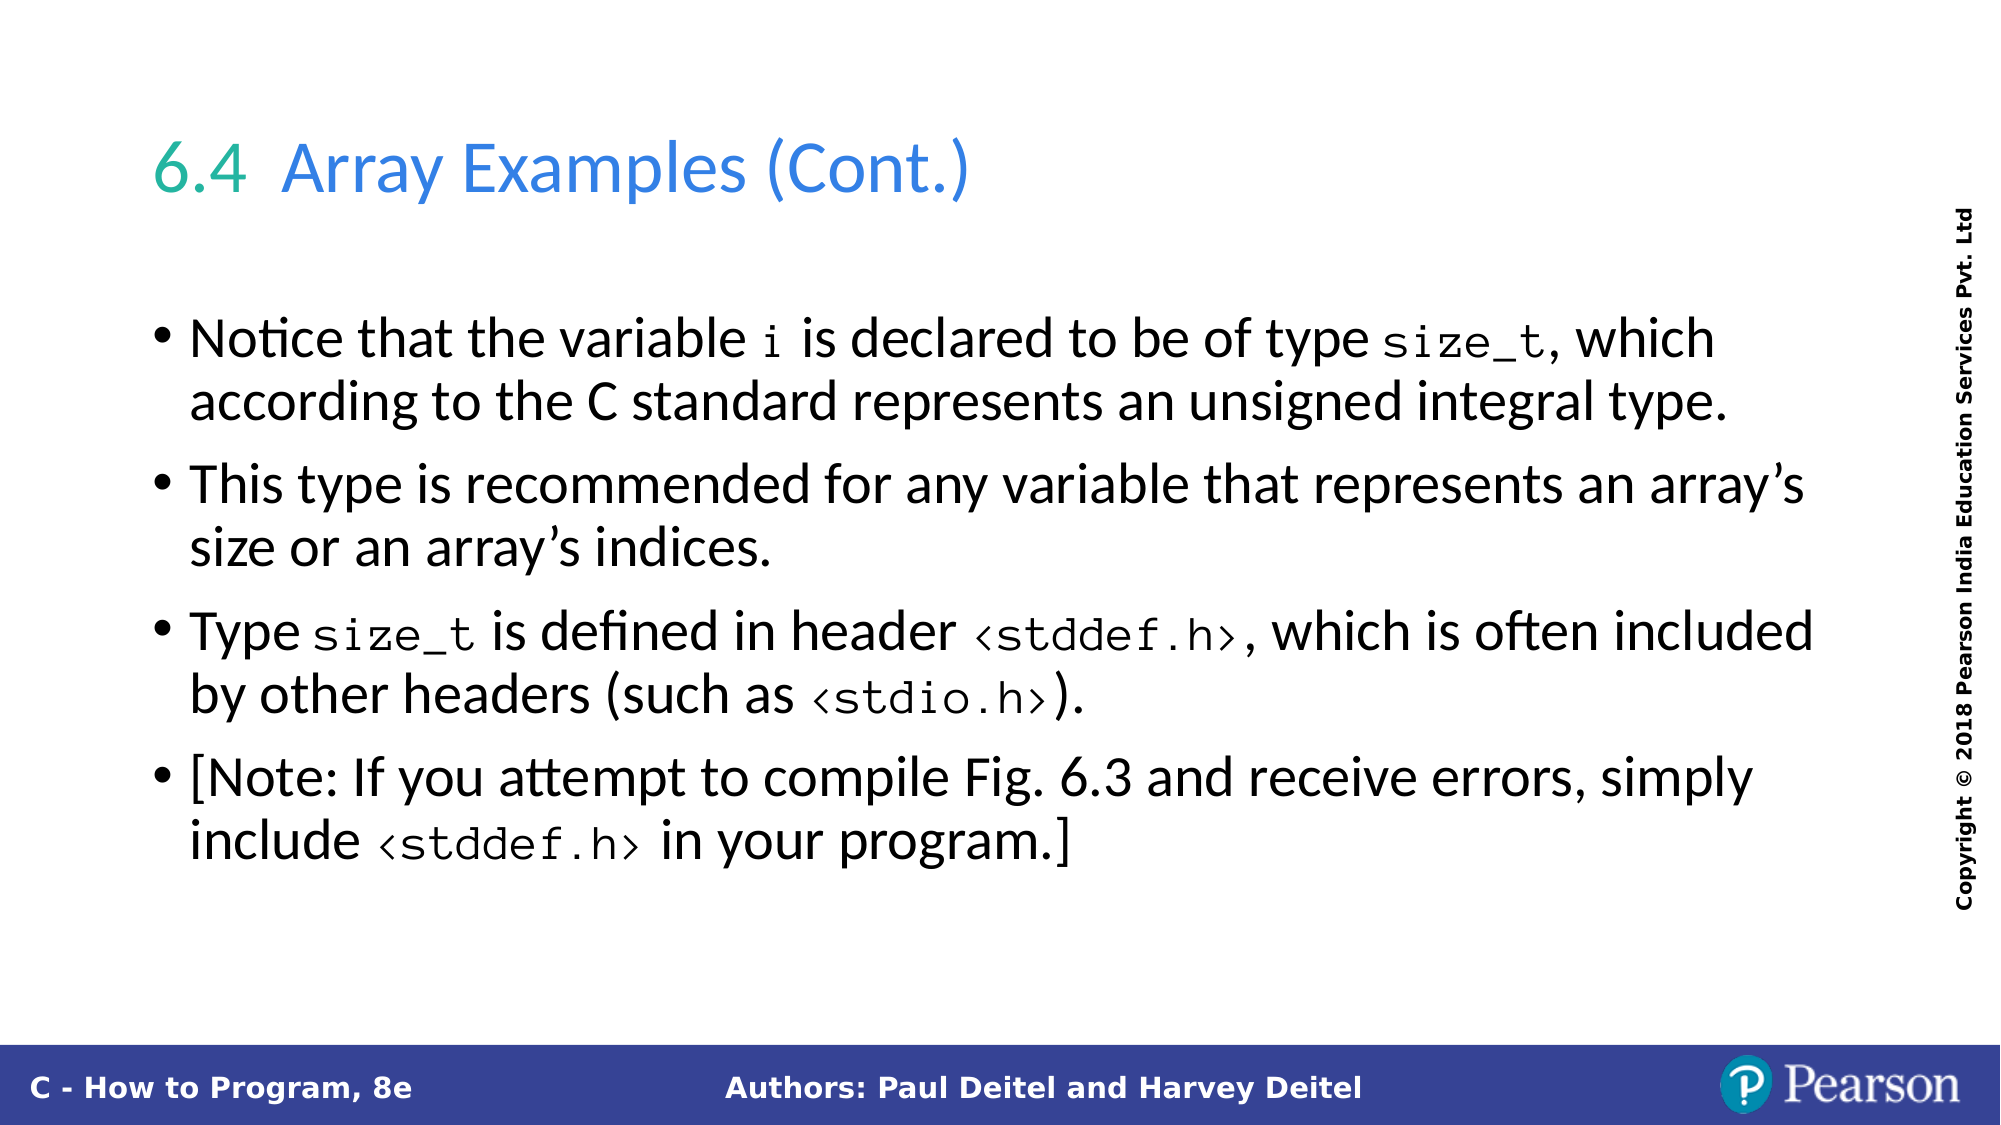

# 6.4  Array Examples (Cont.)
Notice that the variable i is declared to be of type size_t, which according to the C standard represents an unsigned integral type.
This type is recommended for any variable that represents an array’s size or an array’s indices.
Type size_t is defined in header <stddef.h>, which is often included by other headers (such as <stdio.h>).
[Note: If you attempt to compile Fig. 6.3 and receive errors, simply include <stddef.h> in your program.]